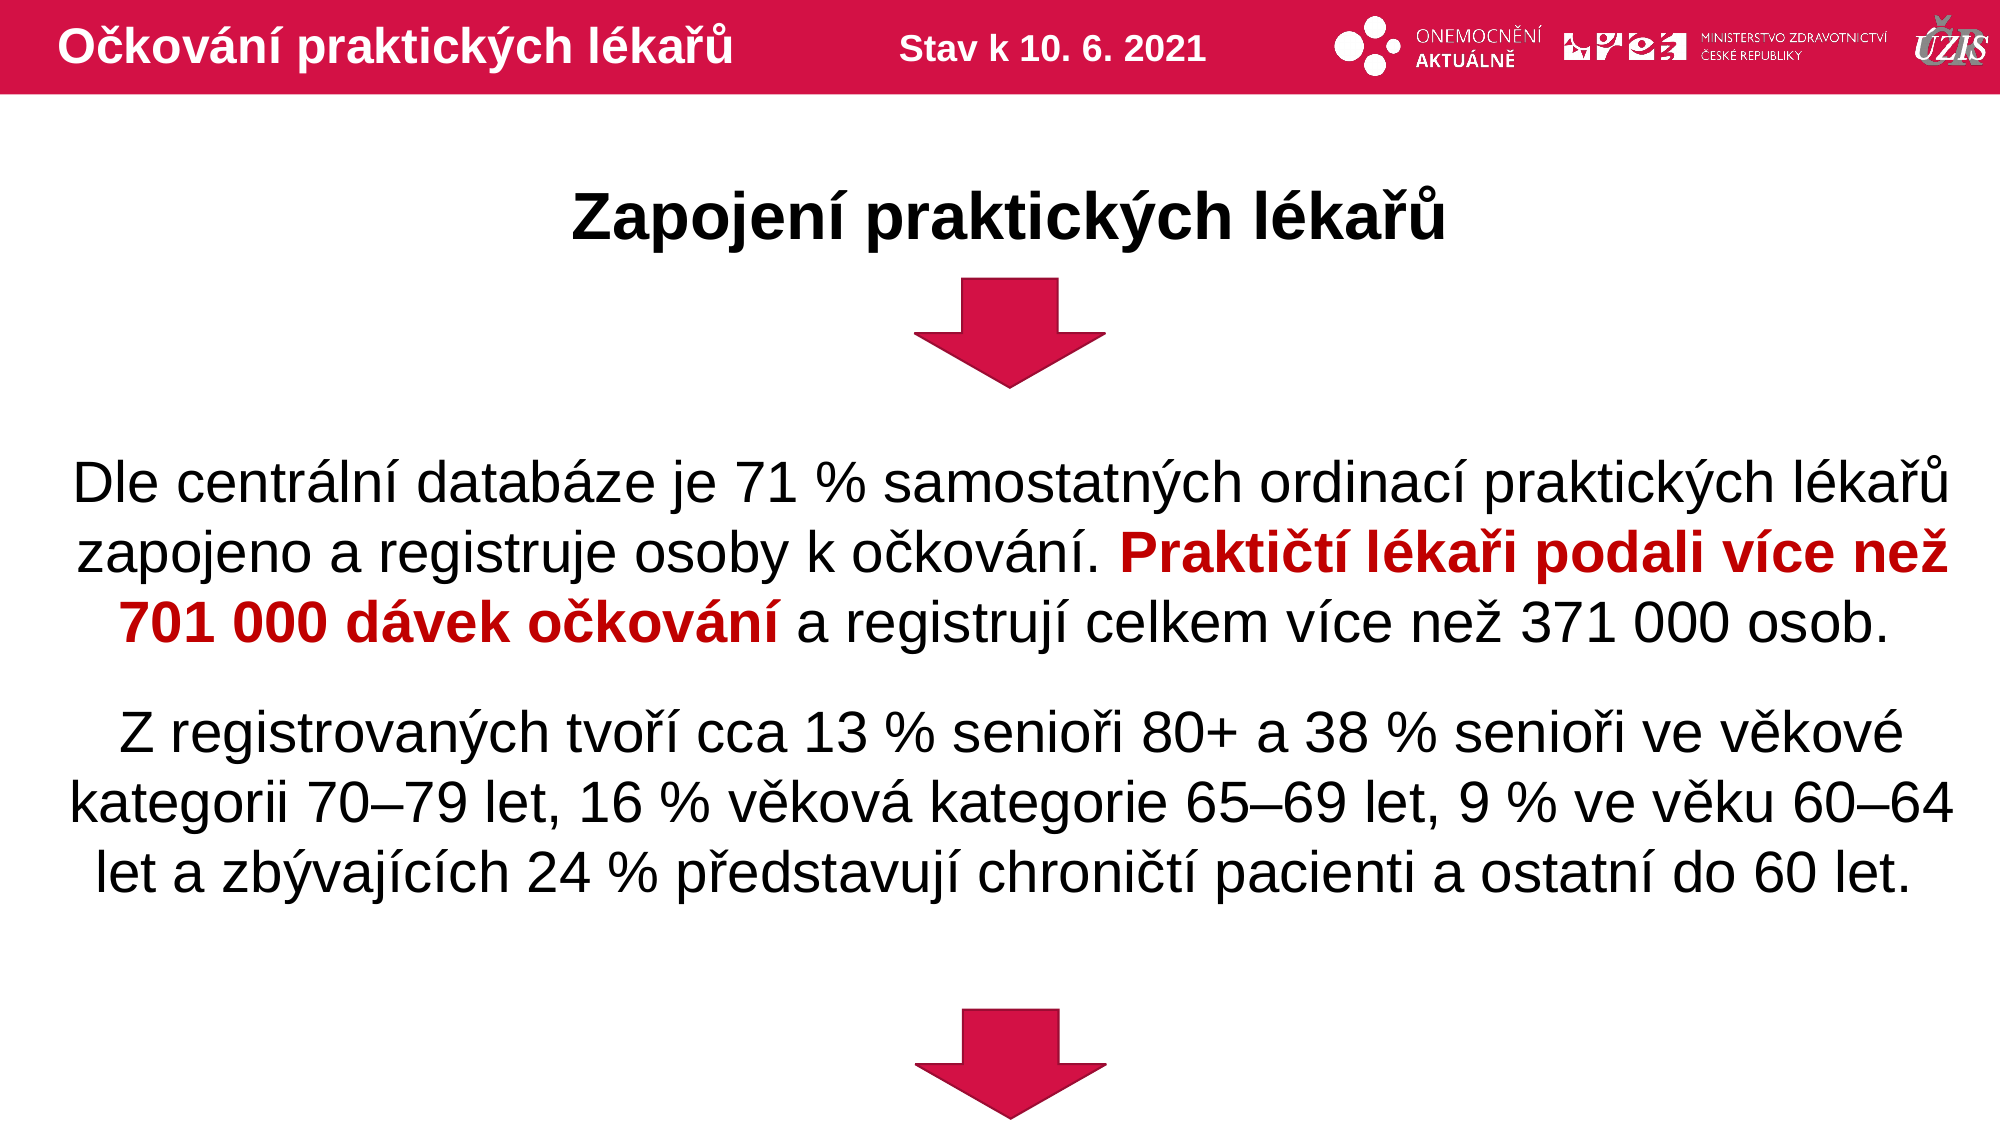

# Očkování praktických lékařů
Stav k 10. 6. 2021
Zapojení praktických lékařů

Dle centrální databáze je 71 % samostatných ordinací praktických lékařů zapojeno a registruje osoby k očkování. Praktičtí lékaři podali více než 701 000 dávek očkování a registrují celkem více než 371 000 osob.

Z registrovaných tvoří cca 13 % senioři 80+ a 38 % senioři ve věkové kategorii 70–79 let, 16 % věková kategorie 65–69 let, 9 % ve věku 60–64 let a zbývajících 24 % představují chroničtí pacienti a ostatní do 60 let.